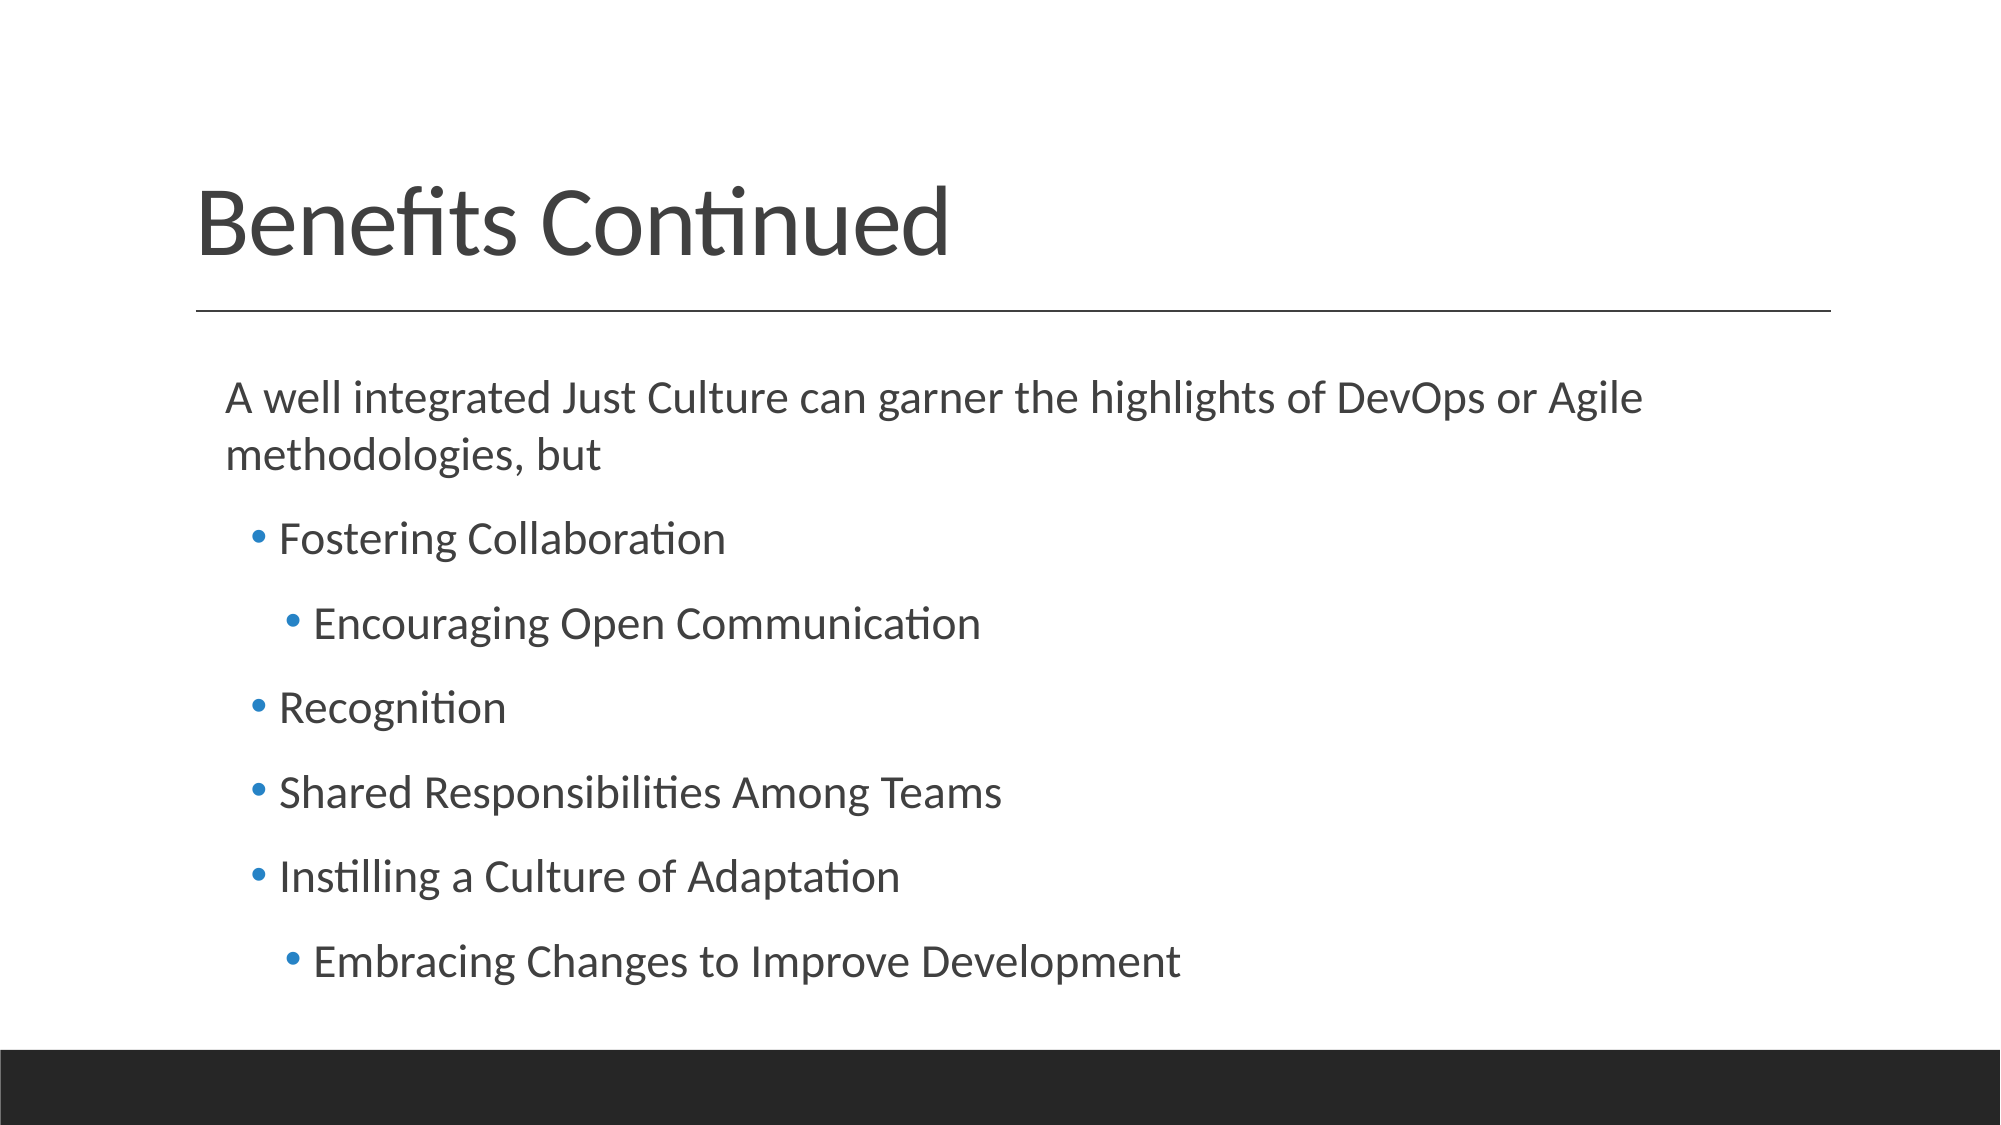

# Benefits Continued
A well integrated Just Culture can garner the highlights of DevOps or Agile methodologies, but
Fostering Collaboration
Encouraging Open Communication
Recognition
Shared Responsibilities Among Teams
Instilling a Culture of Adaptation
Embracing Changes to Improve Development